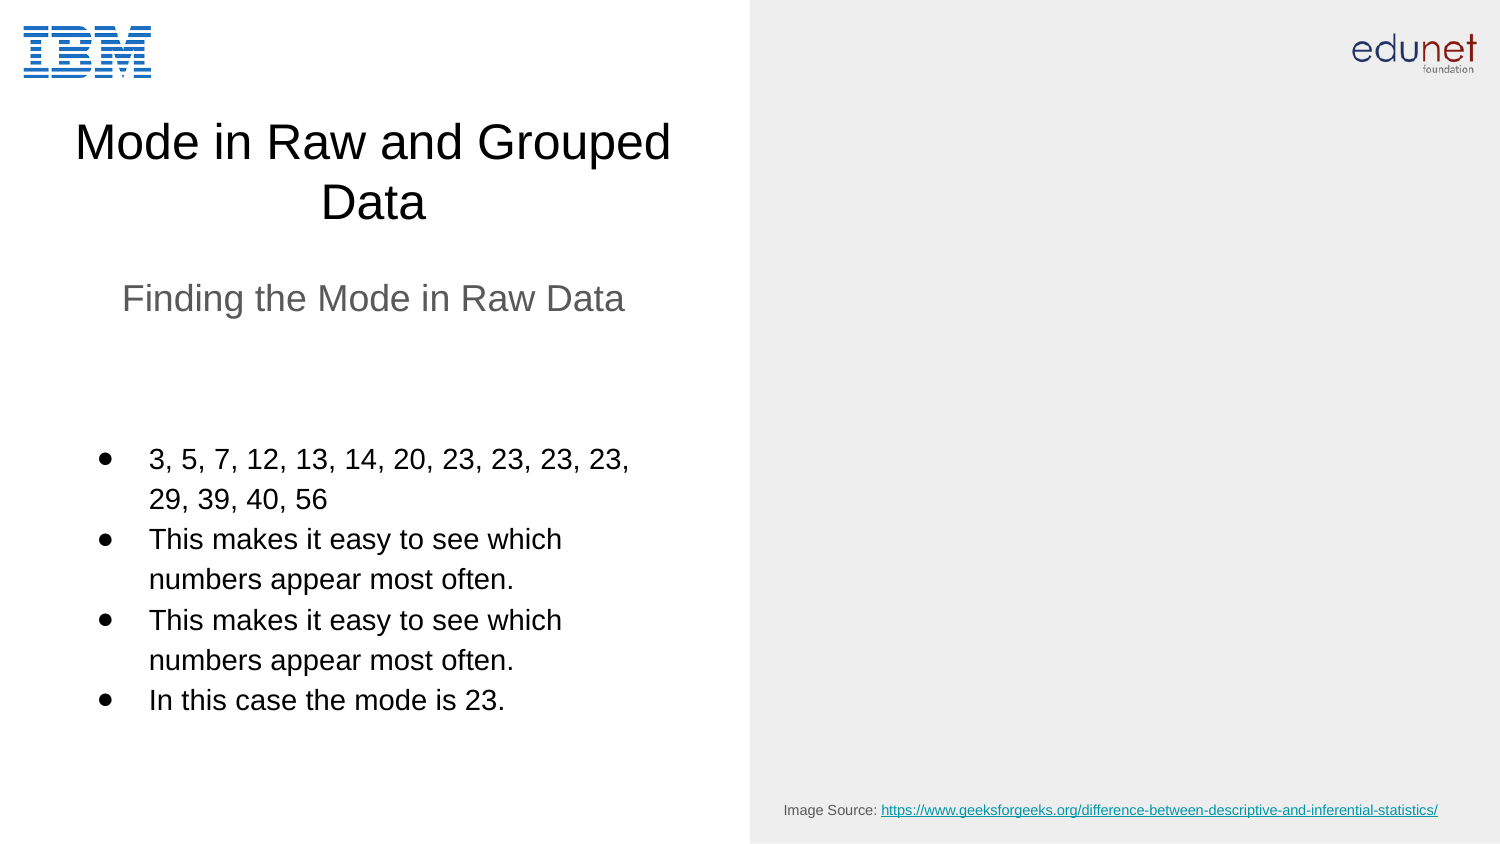

# Mode in Raw and Grouped Data
Finding the Mode in Raw Data
3, 5, 7, 12, 13, 14, 20, 23, 23, 23, 23, 29, 39, 40, 56
This makes it easy to see which numbers appear most often.
This makes it easy to see which numbers appear most often.
In this case the mode is 23.
Image Source: https://www.geeksforgeeks.org/difference-between-descriptive-and-inferential-statistics/